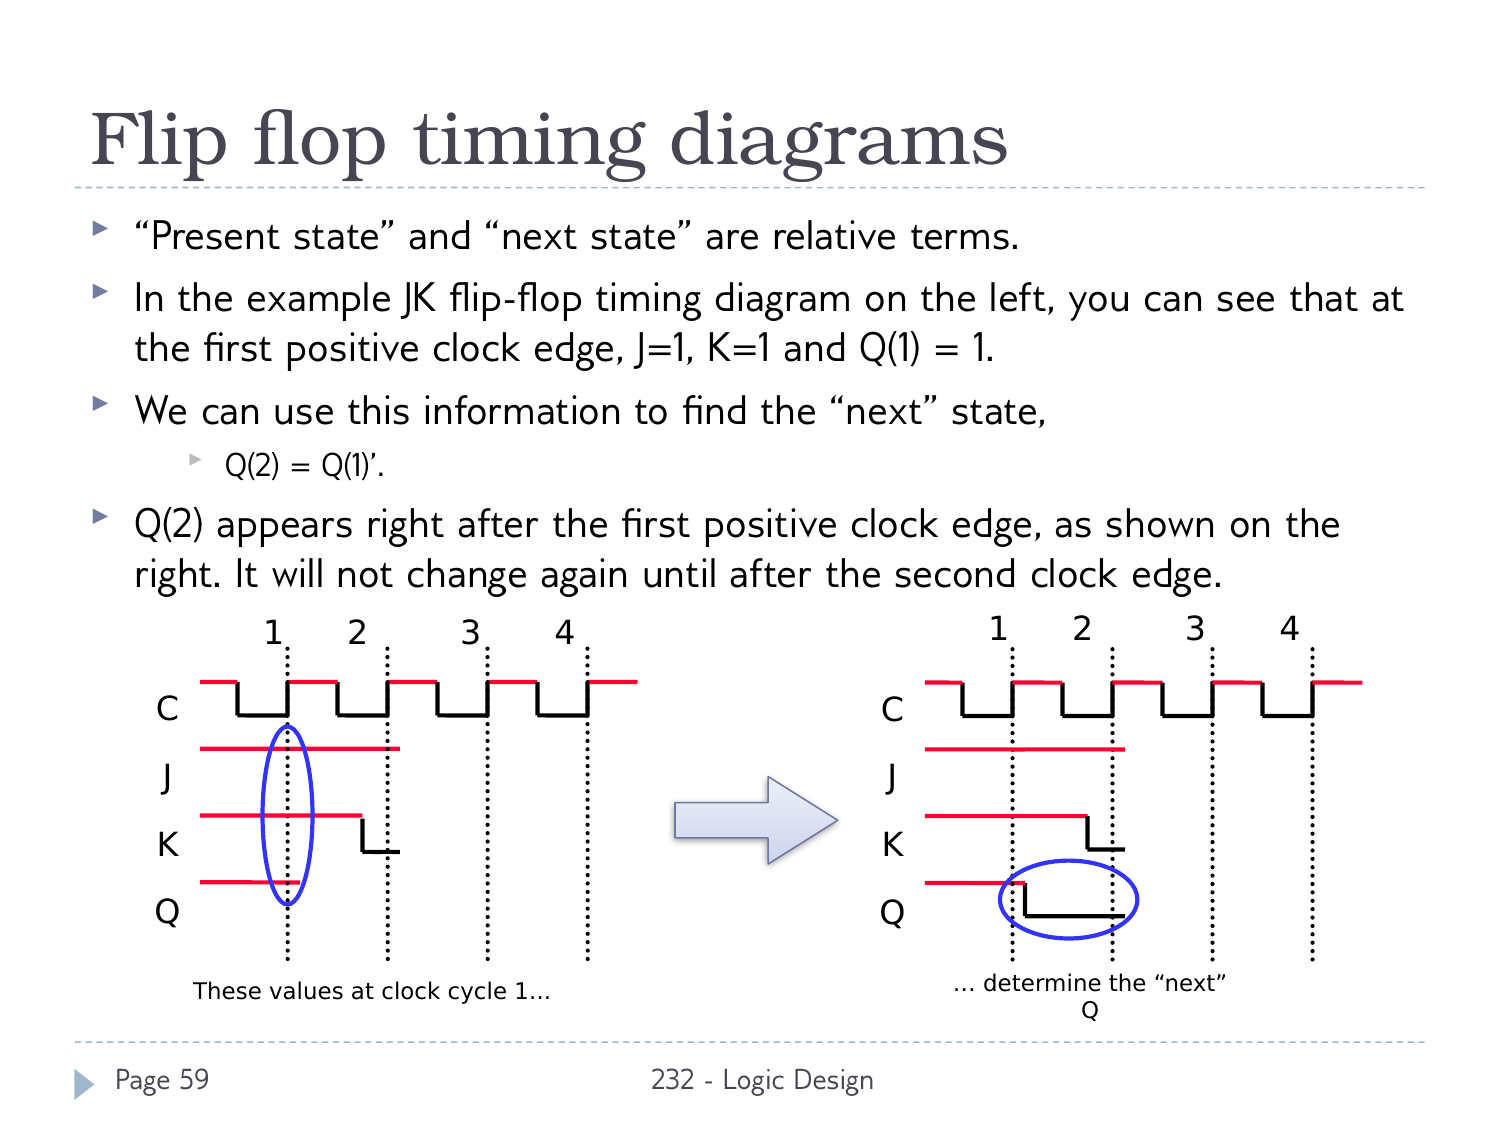

# Flip flop timing diagrams
“Present state” and “next state” are relative terms.
In the example JK flip-flop timing diagram on the left, you can see that at the first positive clock edge, J=1, K=1 and Q(1) = 1.
We can use this information to find the “next” state,
Q(2) = Q(1)’.
Q(2) appears right after the first positive clock edge, as shown on the right. It will not change again until after the second clock edge.
       1      2	       3       4
       1      2	       3       4

C
J
K
Q

These values at clock cycle 1...

C
J
K
Q

… determine the “next” Q

Page 59
232 - Logic Design